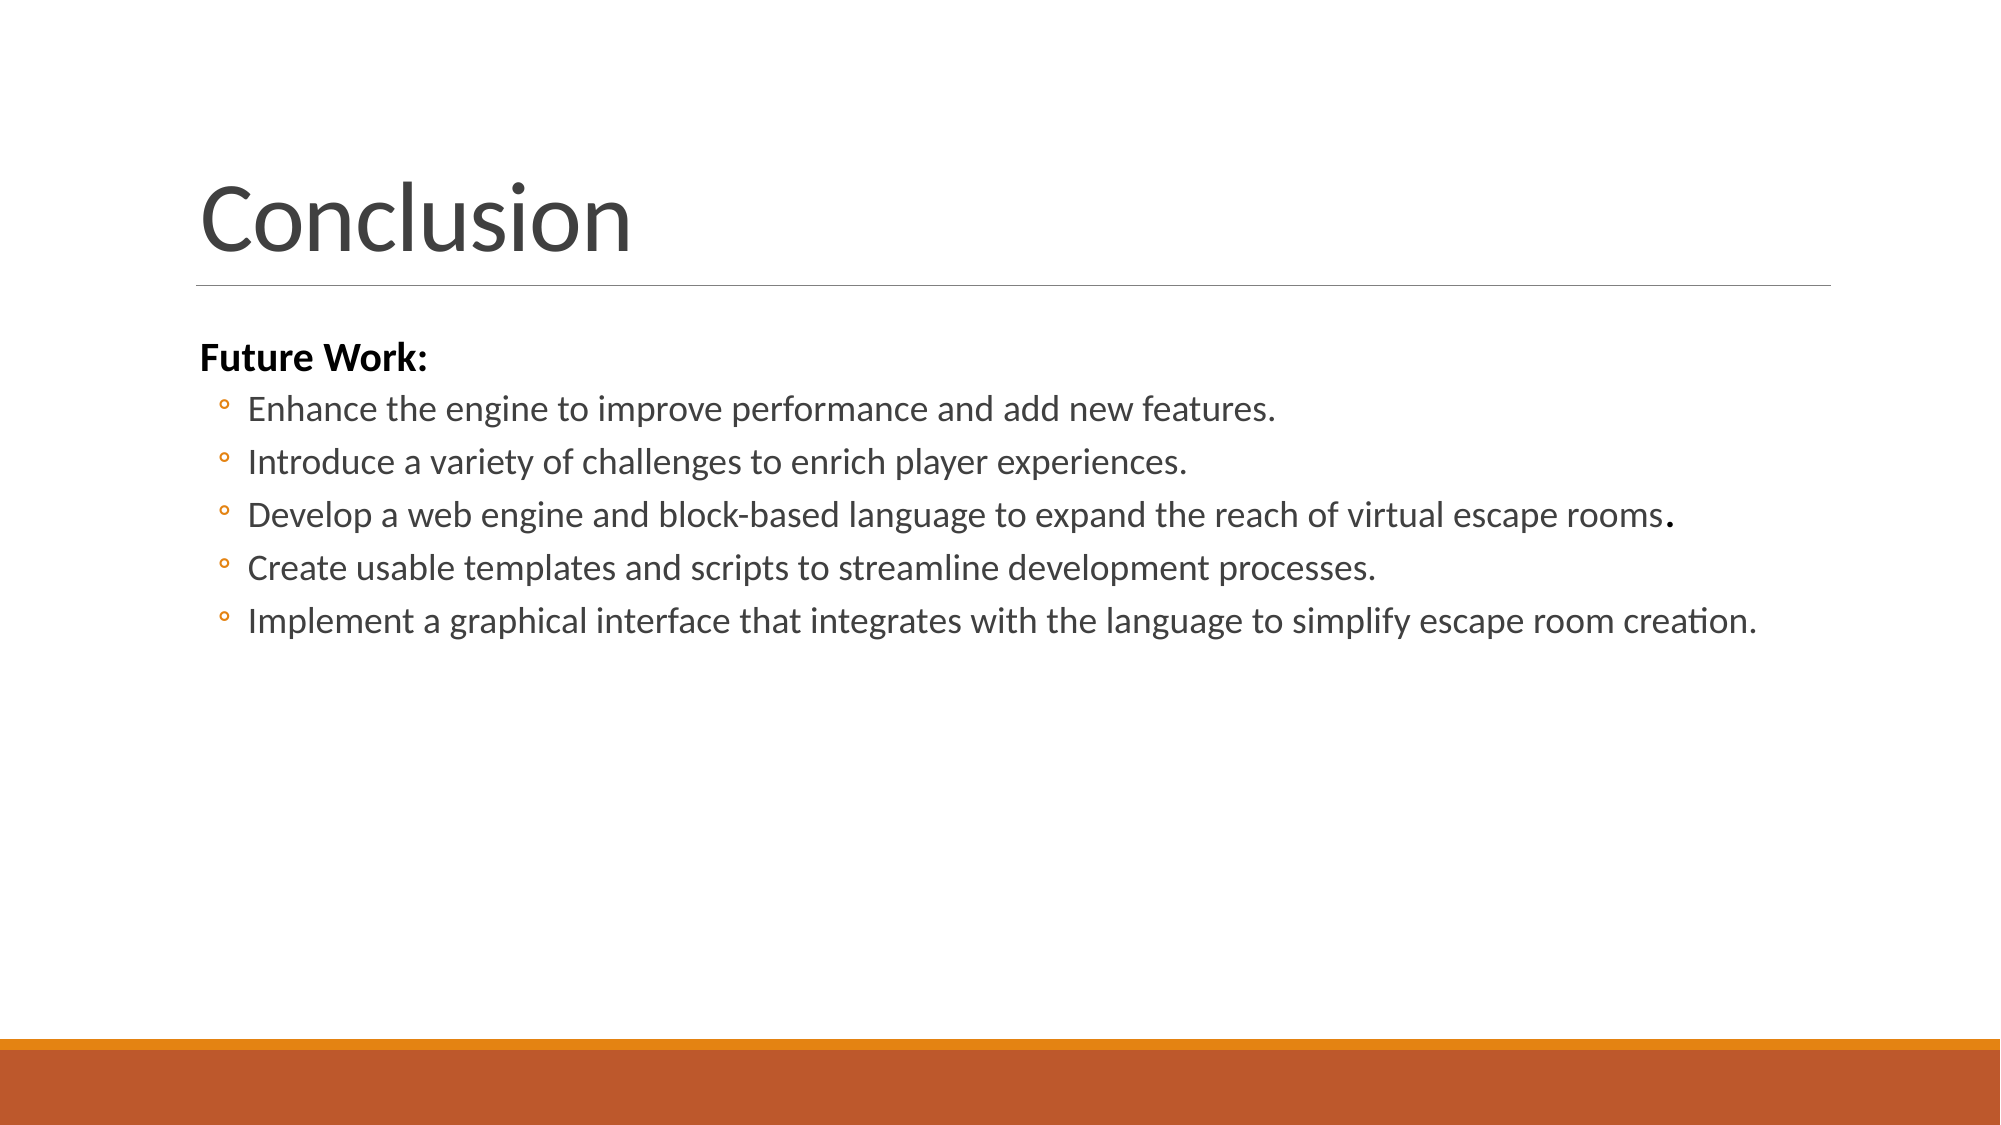

# Conclusion
Future Work:
Enhance the engine to improve performance and add new features.
Introduce a variety of challenges to enrich player experiences.
Develop a web engine and block-based language to expand the reach of virtual escape rooms.
Create usable templates and scripts to streamline development processes.
Implement a graphical interface that integrates with the language to simplify escape room creation.